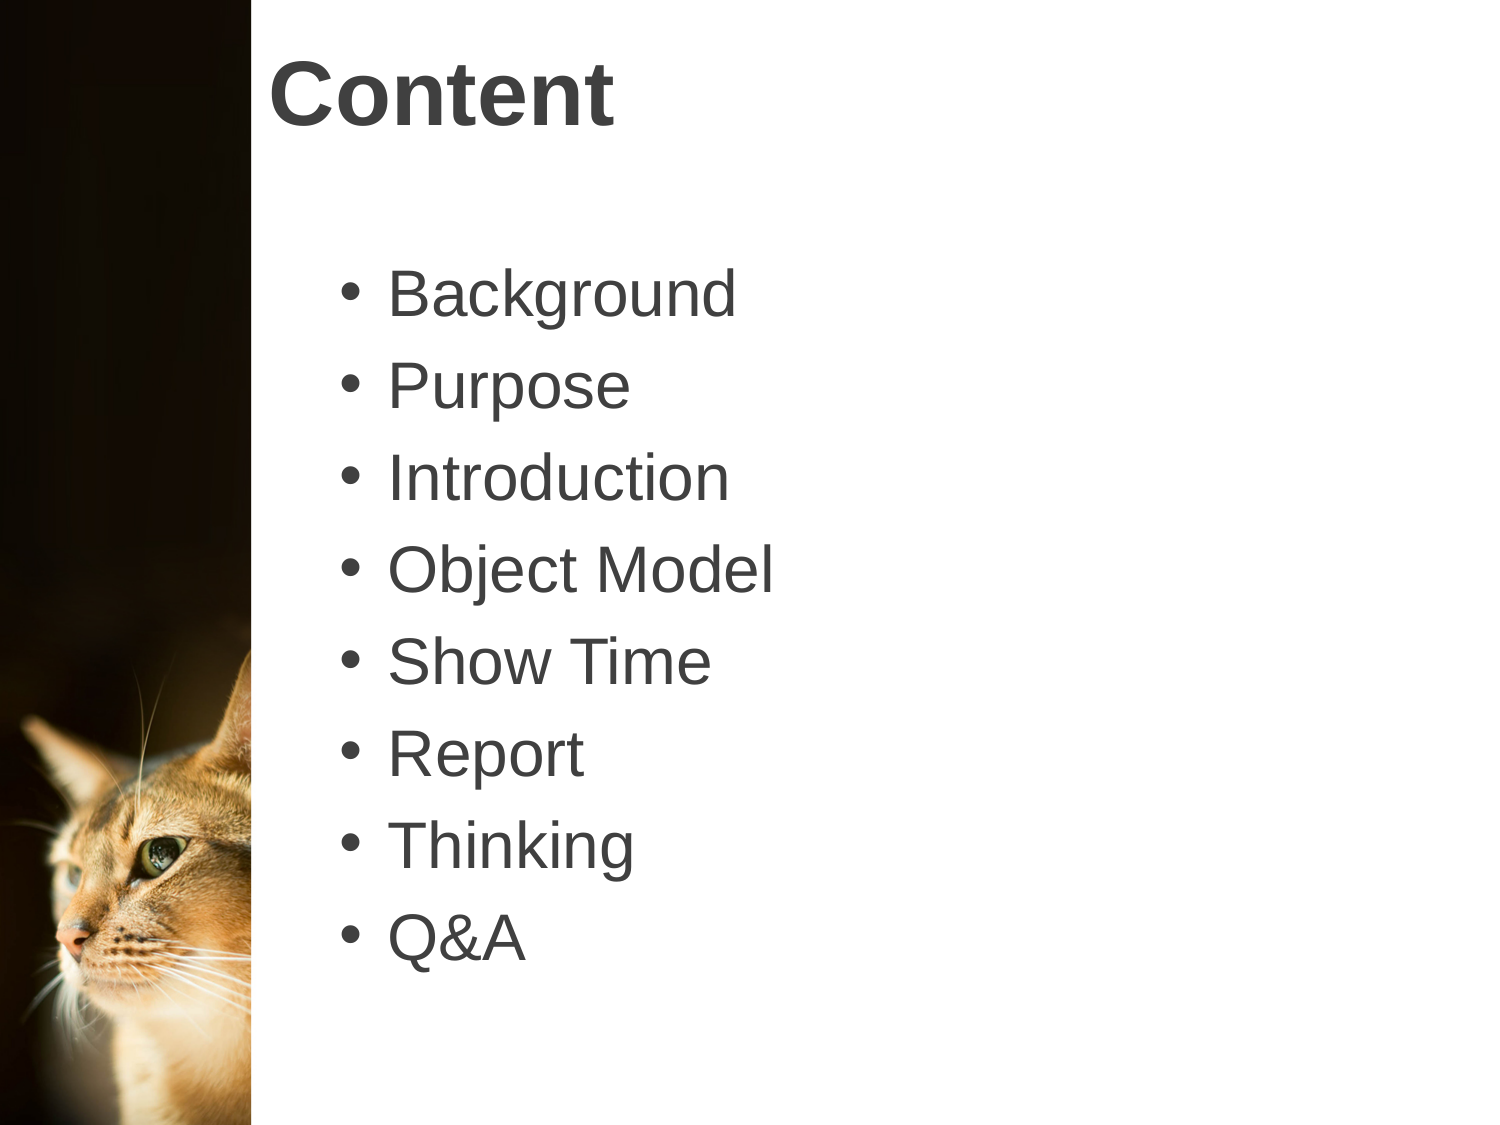

# Content
Background
Purpose
Introduction
Object Model
Show Time
Report
Thinking
Q&A